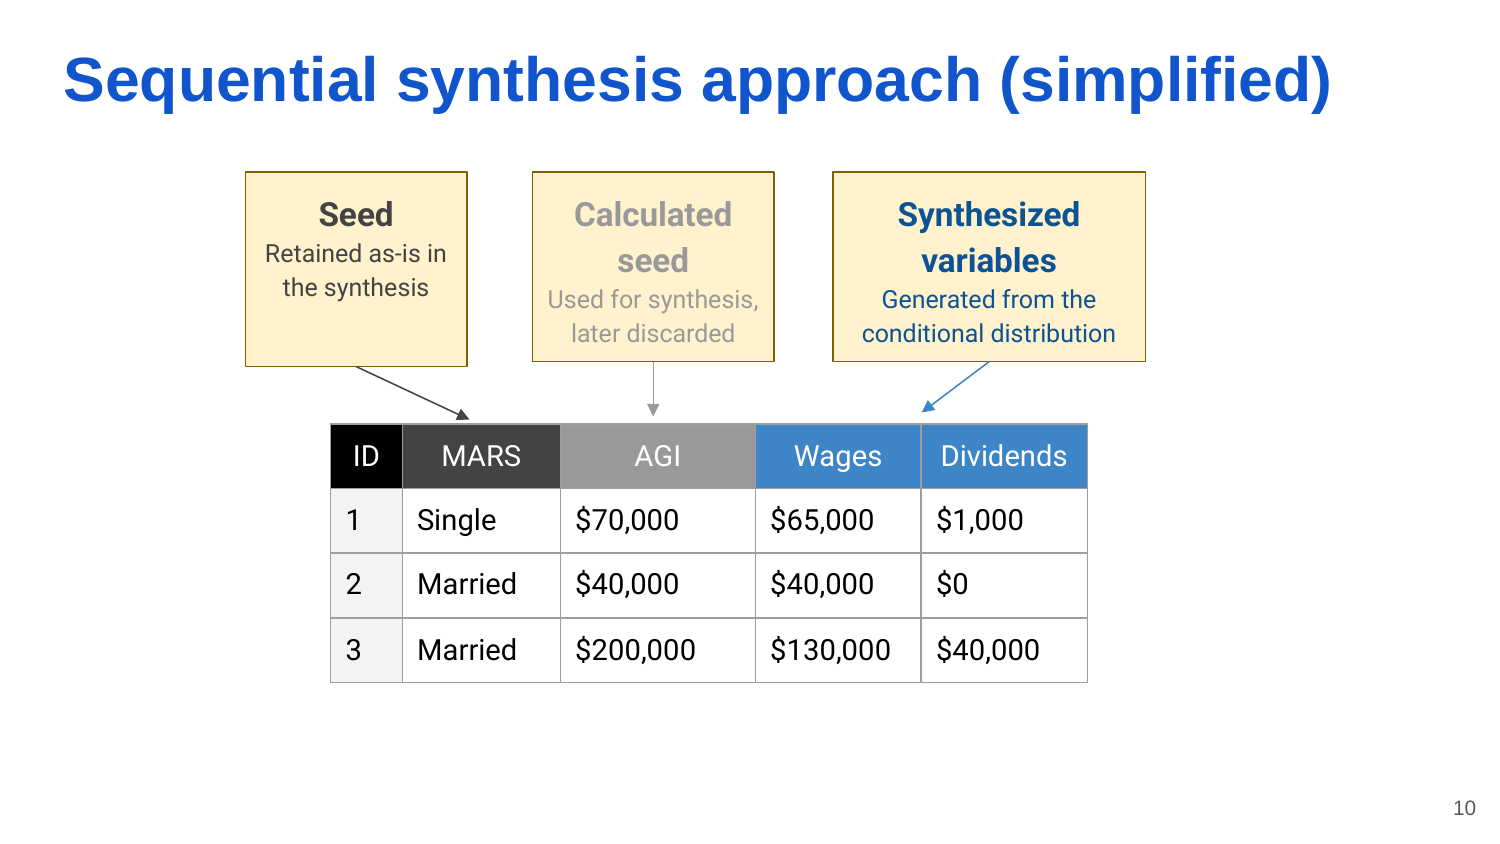

Sequential synthesis approach (simplified)
Seed
Retained as-is in the synthesis
Calculated seed
Used for synthesis, later discarded
Synthesized variables
Generated from the conditional distribution
| ID | MARS | AGI | Wages | Dividends |
| --- | --- | --- | --- | --- |
| 1 | Single | $70,000 | $65,000 | $1,000 |
| 2 | Married | $40,000 | $40,000 | $0 |
| 3 | Married | $200,000 | $130,000 | $40,000 |
10